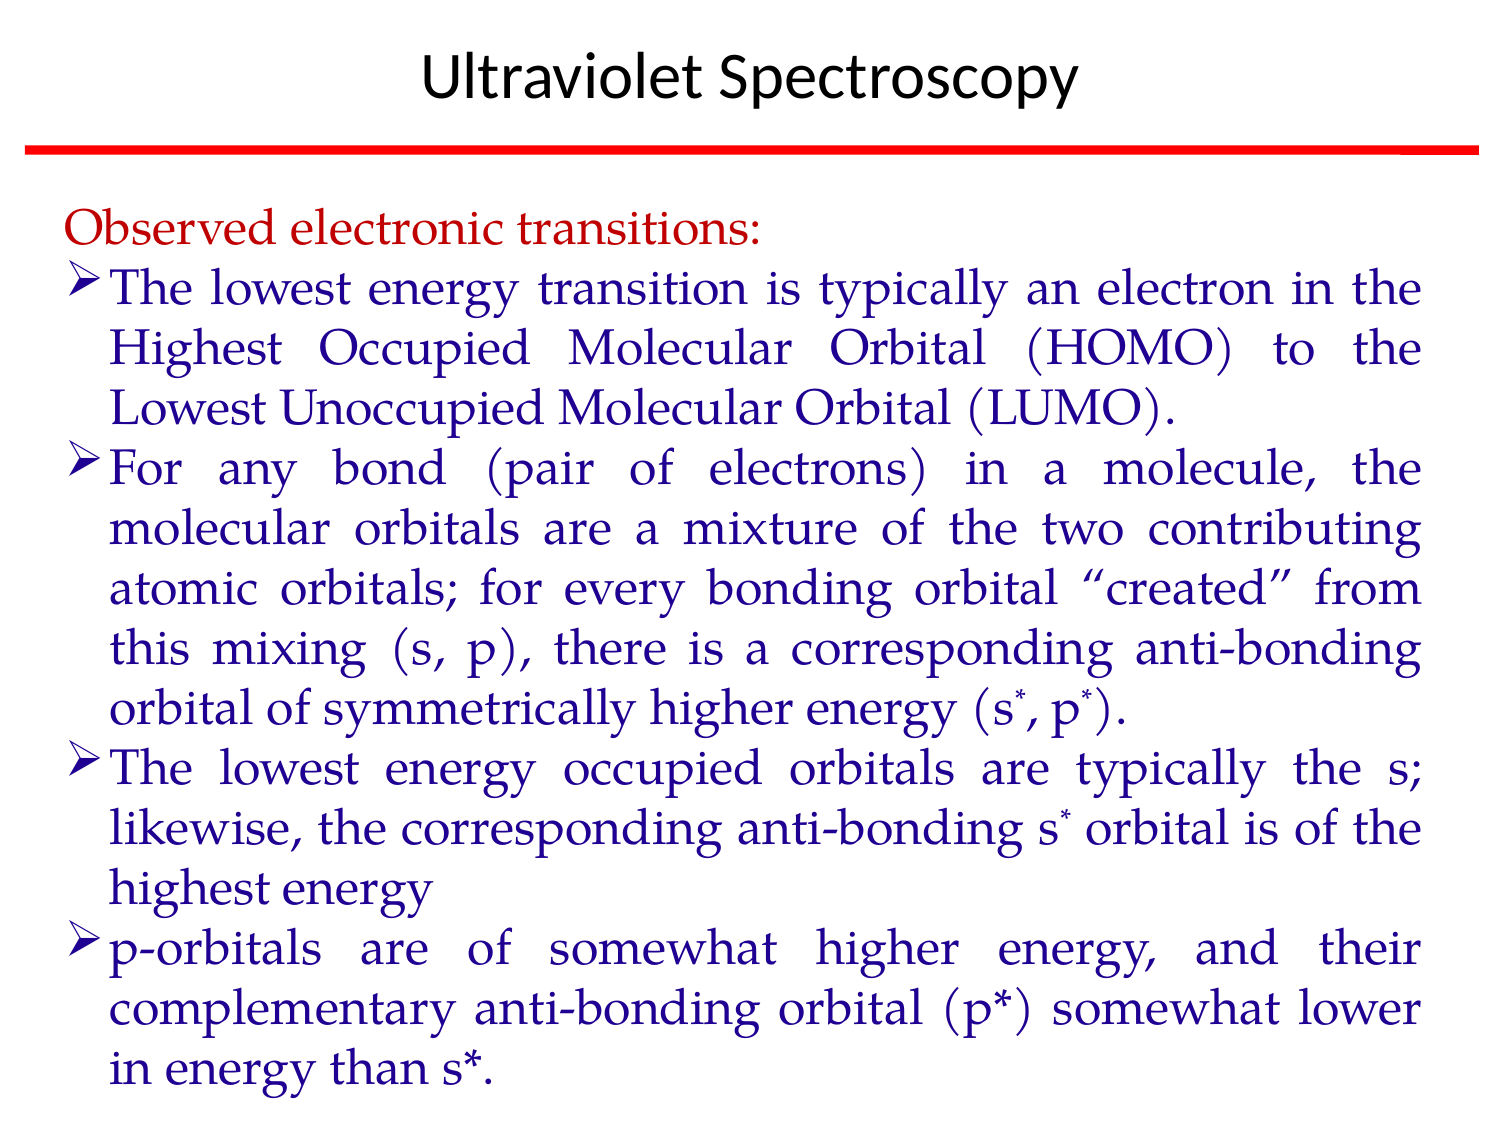

Ultraviolet Spectroscopy

Observed electronic transitions:
The lowest energy transition is typically an electron in the Highest Occupied Molecular Orbital (HOMO) to the Lowest Unoccupied Molecular Orbital (LUMO).
For any bond (pair of electrons) in a molecule, the molecular orbitals are a mixture of the two contributing atomic orbitals; for every bonding orbital “created” from this mixing (s, p), there is a corresponding anti-bonding orbital of symmetrically higher energy (s*, p*).
The lowest energy occupied orbitals are typically the s; likewise, the corresponding anti-bonding s* orbital is of the highest energy
p-orbitals are of somewhat higher energy, and their complementary anti-bonding orbital (p*) somewhat lower in energy than s*.